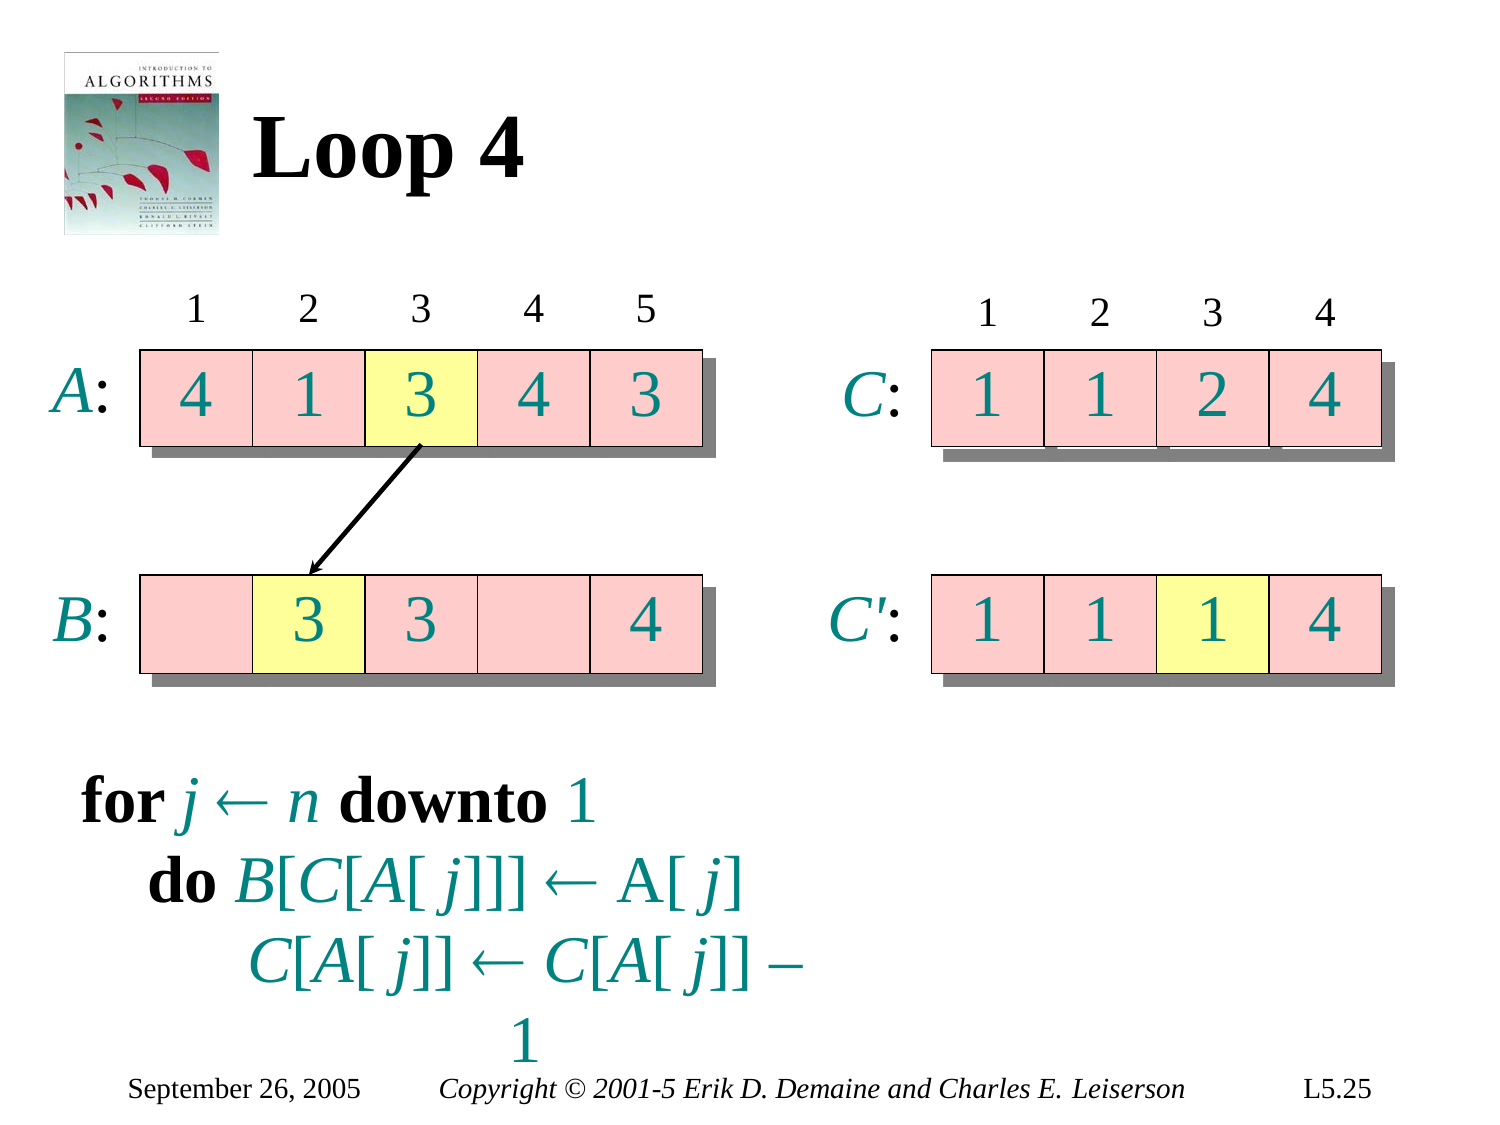

# Loop 4
|  | 1 | 2 | 3 | 4 | 5 |  | 1 | 2 | 3 | 4 |
| --- | --- | --- | --- | --- | --- | --- | --- | --- | --- | --- |
| A: | 4 | 1 | 3 | 4 | 3 | C: | 1 | 1 | 2 | 4 |
|  |  |  |  |  |  |  |  |  |  |  |
| B: |  | 3 | 3 |  | 4 | C': | 1 | 1 | 1 | 4 |

for j ← n downto 1
do B[C[A[ j]]] ← A[ j]
C[A[ j]] ← C[A[ j]] – 1
September 26, 2005
Copyright © 2001-5 Erik D. Demaine and Charles E. Leiserson
L5.25